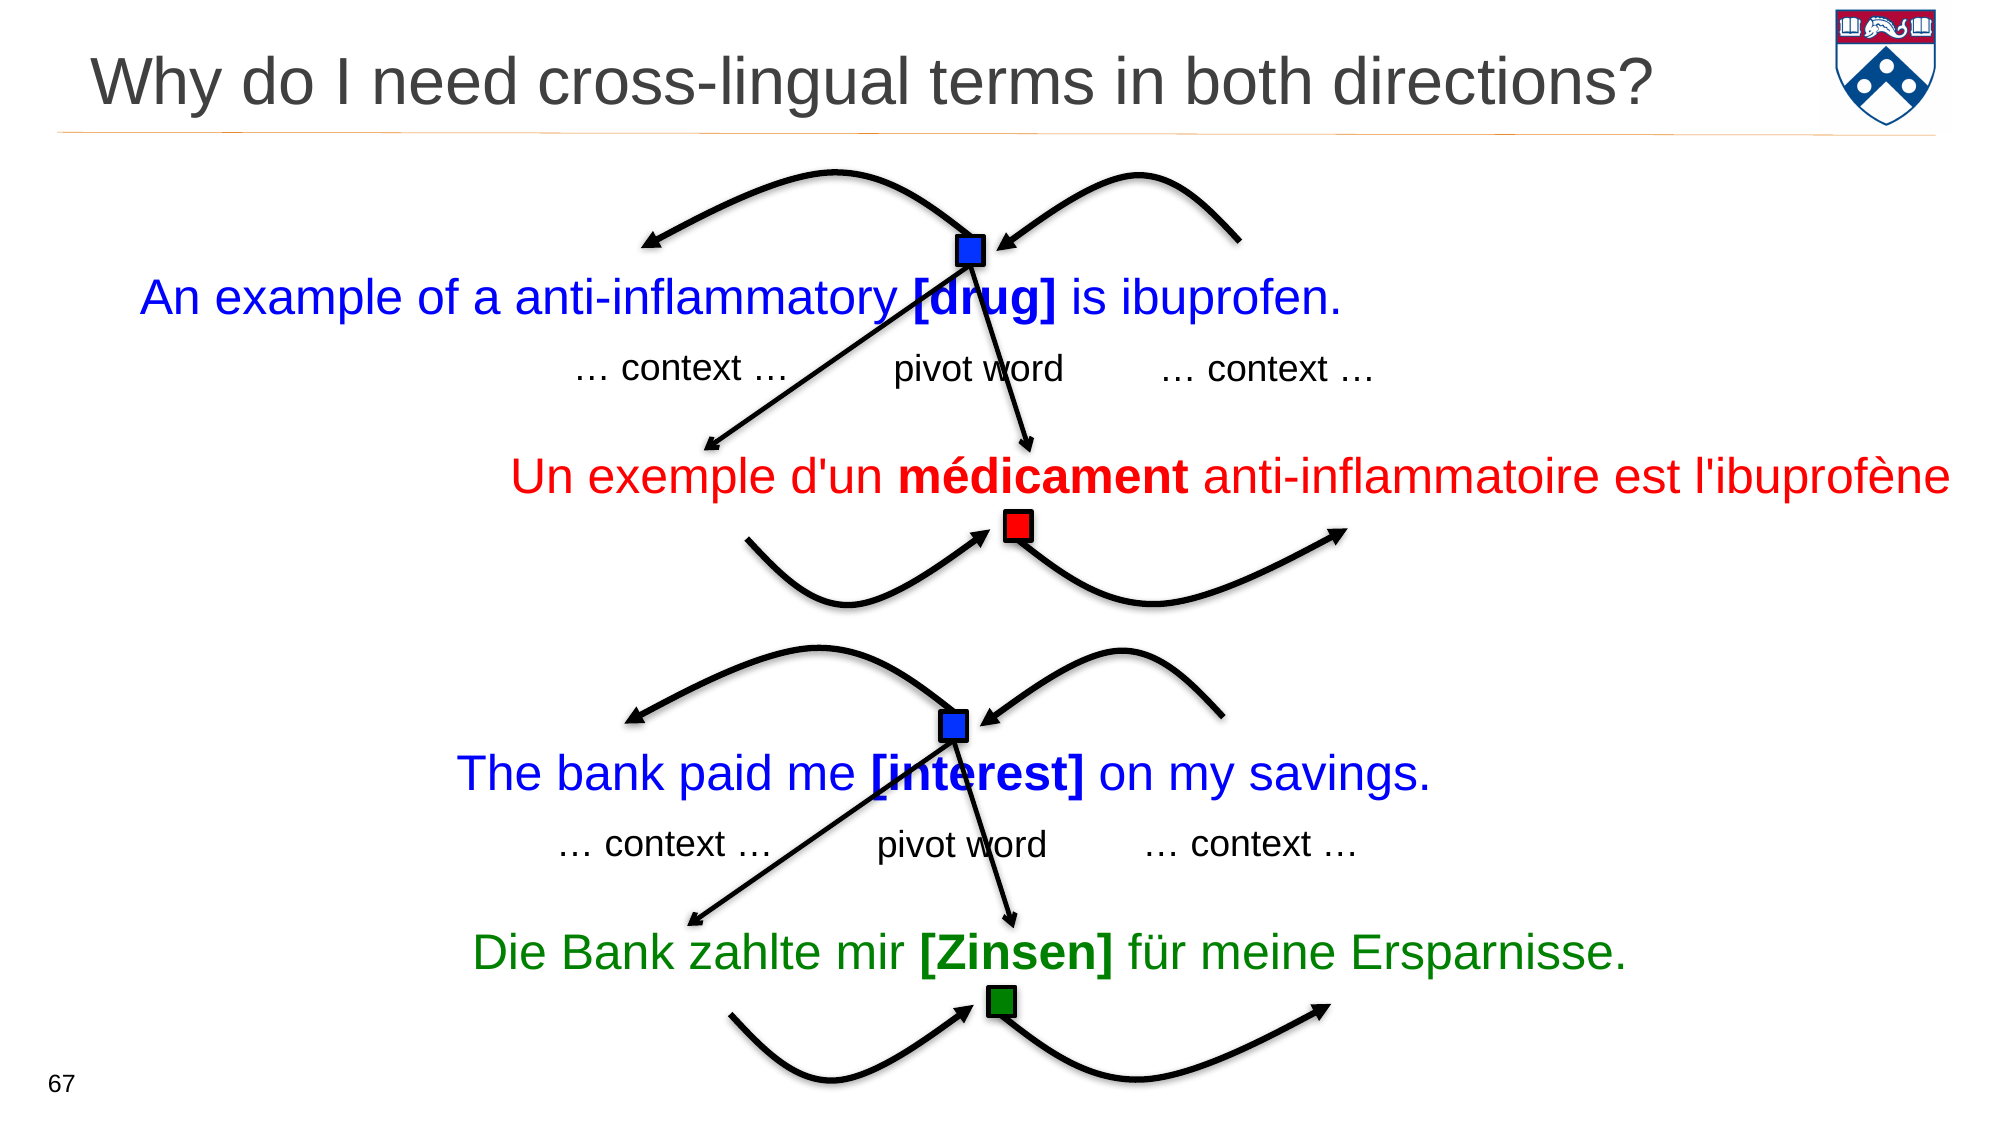

# Why do I need cross-lingual terms in both directions?

An example of a anti-inflammatory [drug] is ibuprofen.
… context …
… context …
pivot word
Un exemple d'un médicament anti-inflammatoire est l'ibuprofène

The bank paid me [interest] on my savings.
… context …
… context …
pivot word
Die Bank zahlte mir [Zinsen] für meine Ersparnisse.

67